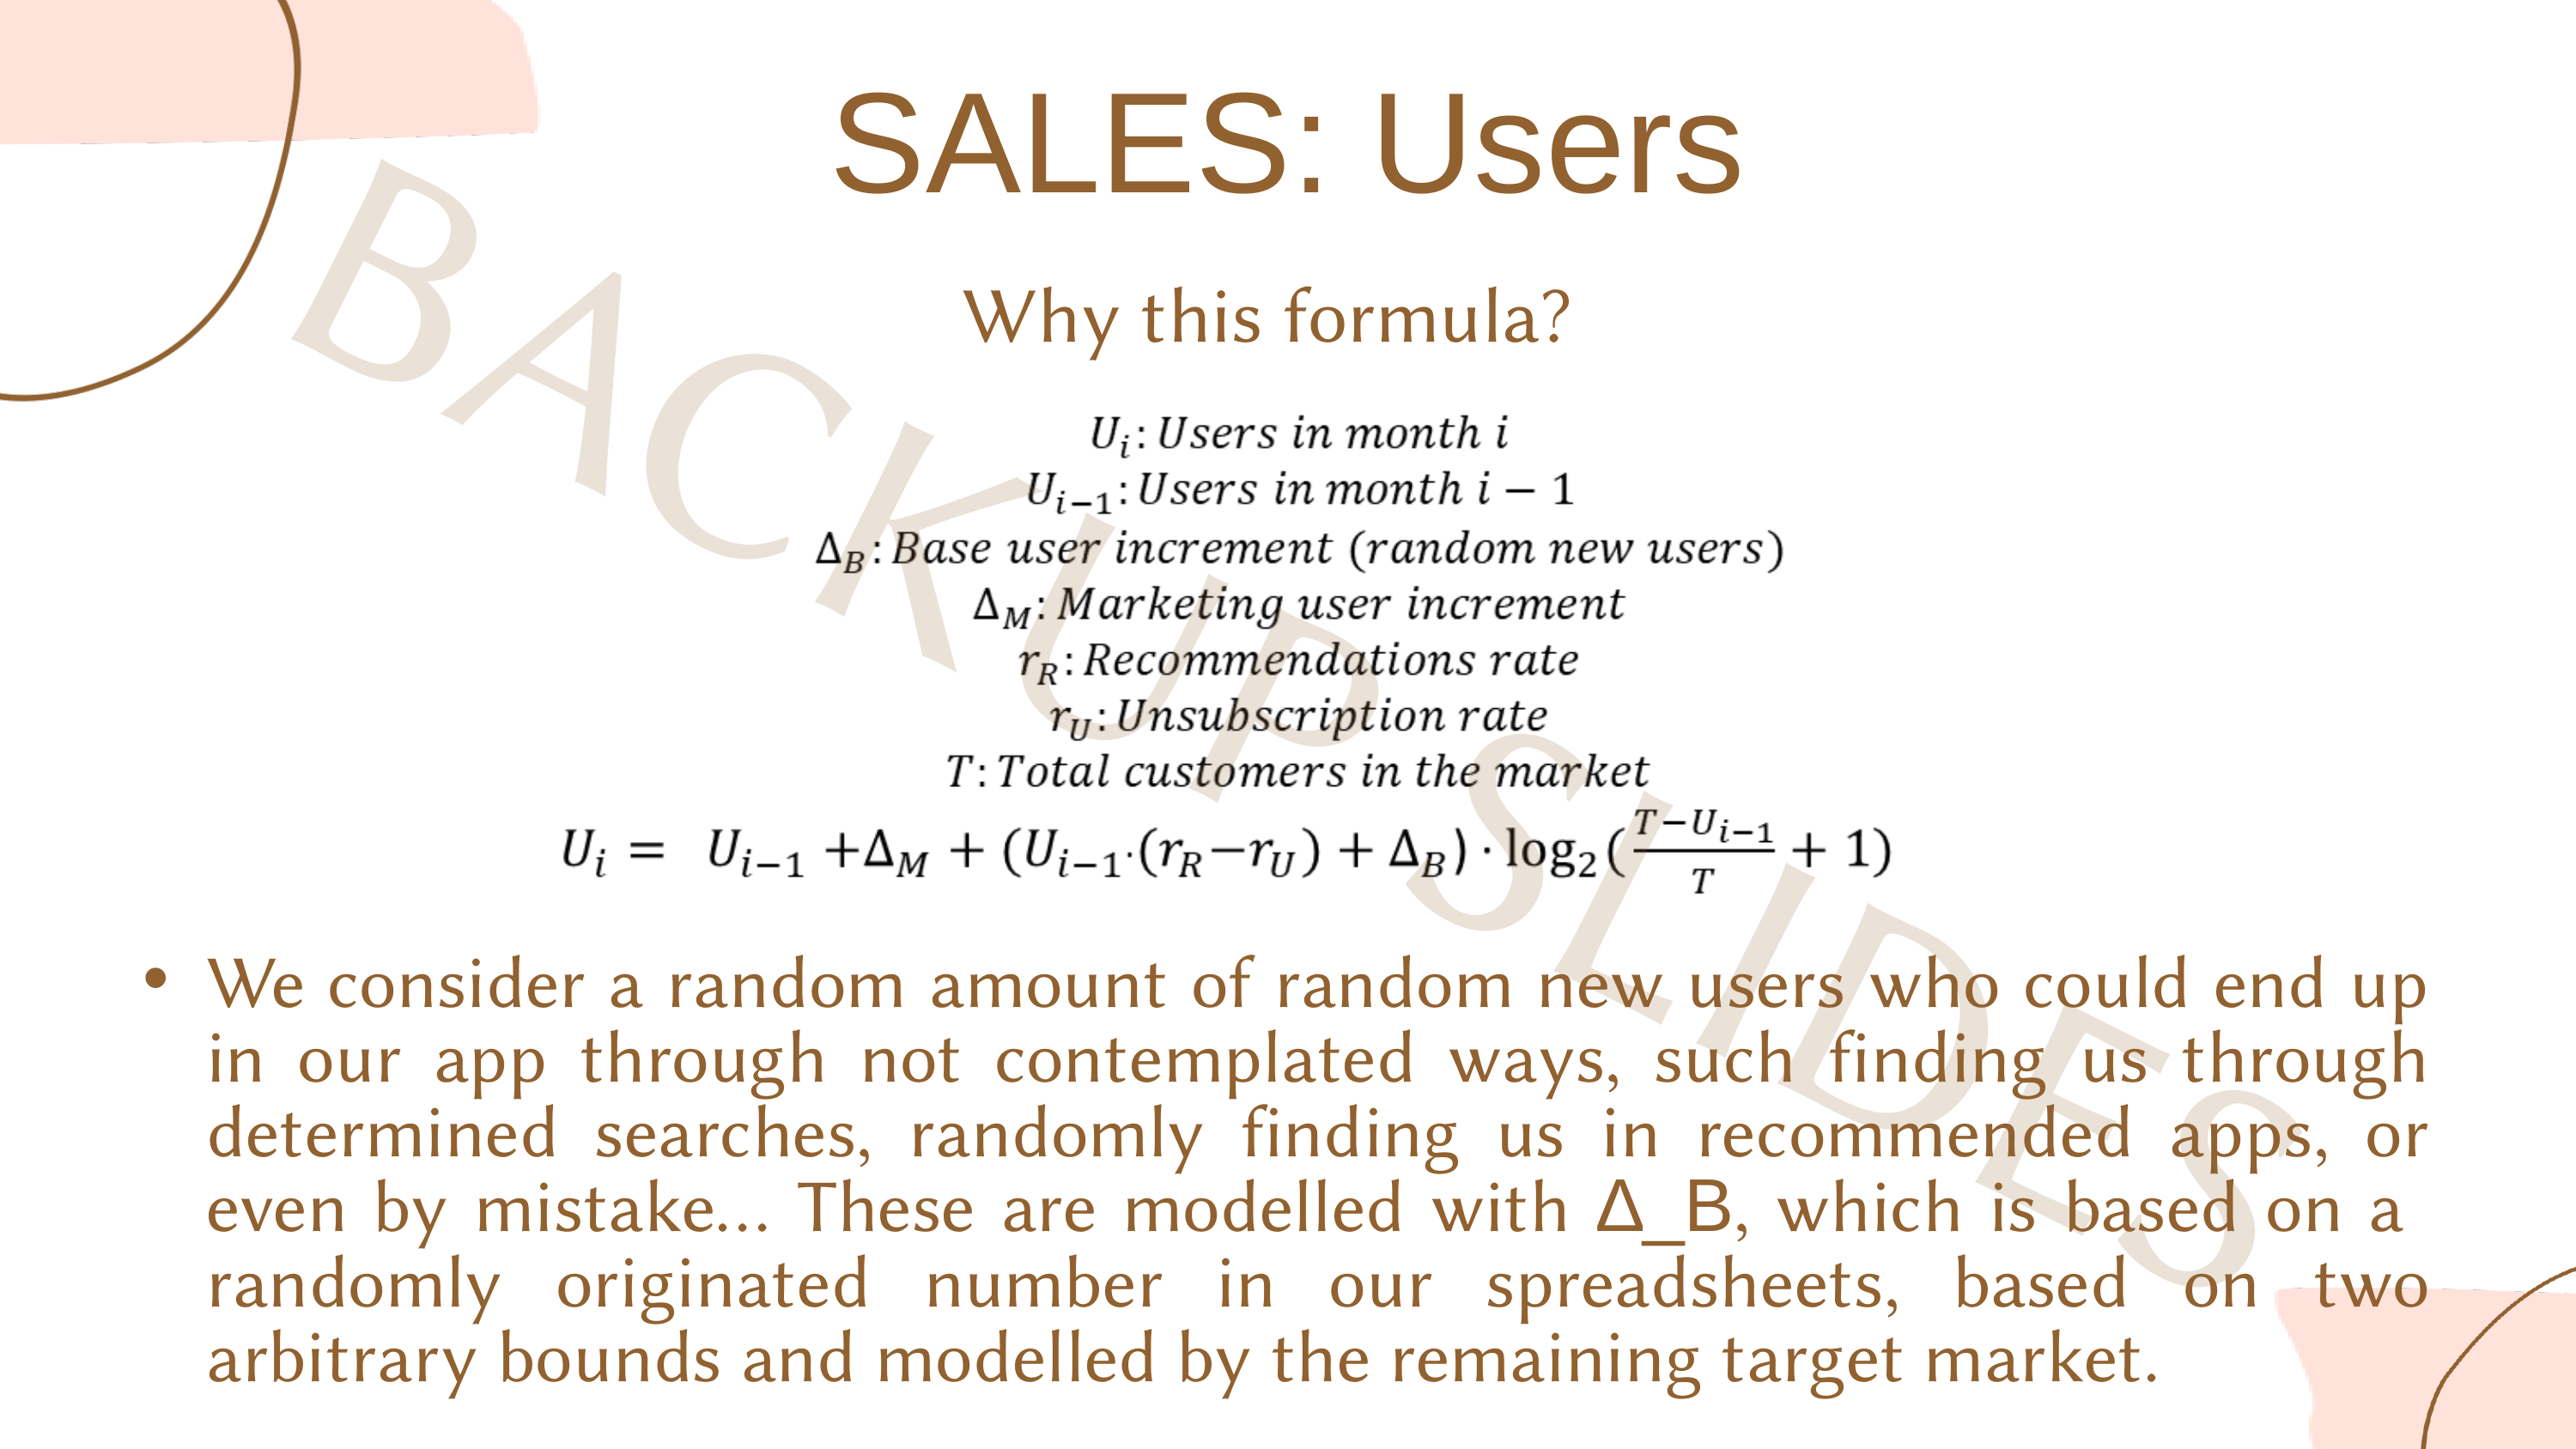

SALES: Users
Why this formula?

BACKUP SLIDES
We consider a random amount of random new users who could end up in our app through not contemplated ways, such finding us through determined searches, randomly finding us in recommended apps, or even by mistake... These are modelled with ∆_B, which is based on a  randomly originated number in our spreadsheets, based on two arbitrary bounds and modelled by the remaining target market.